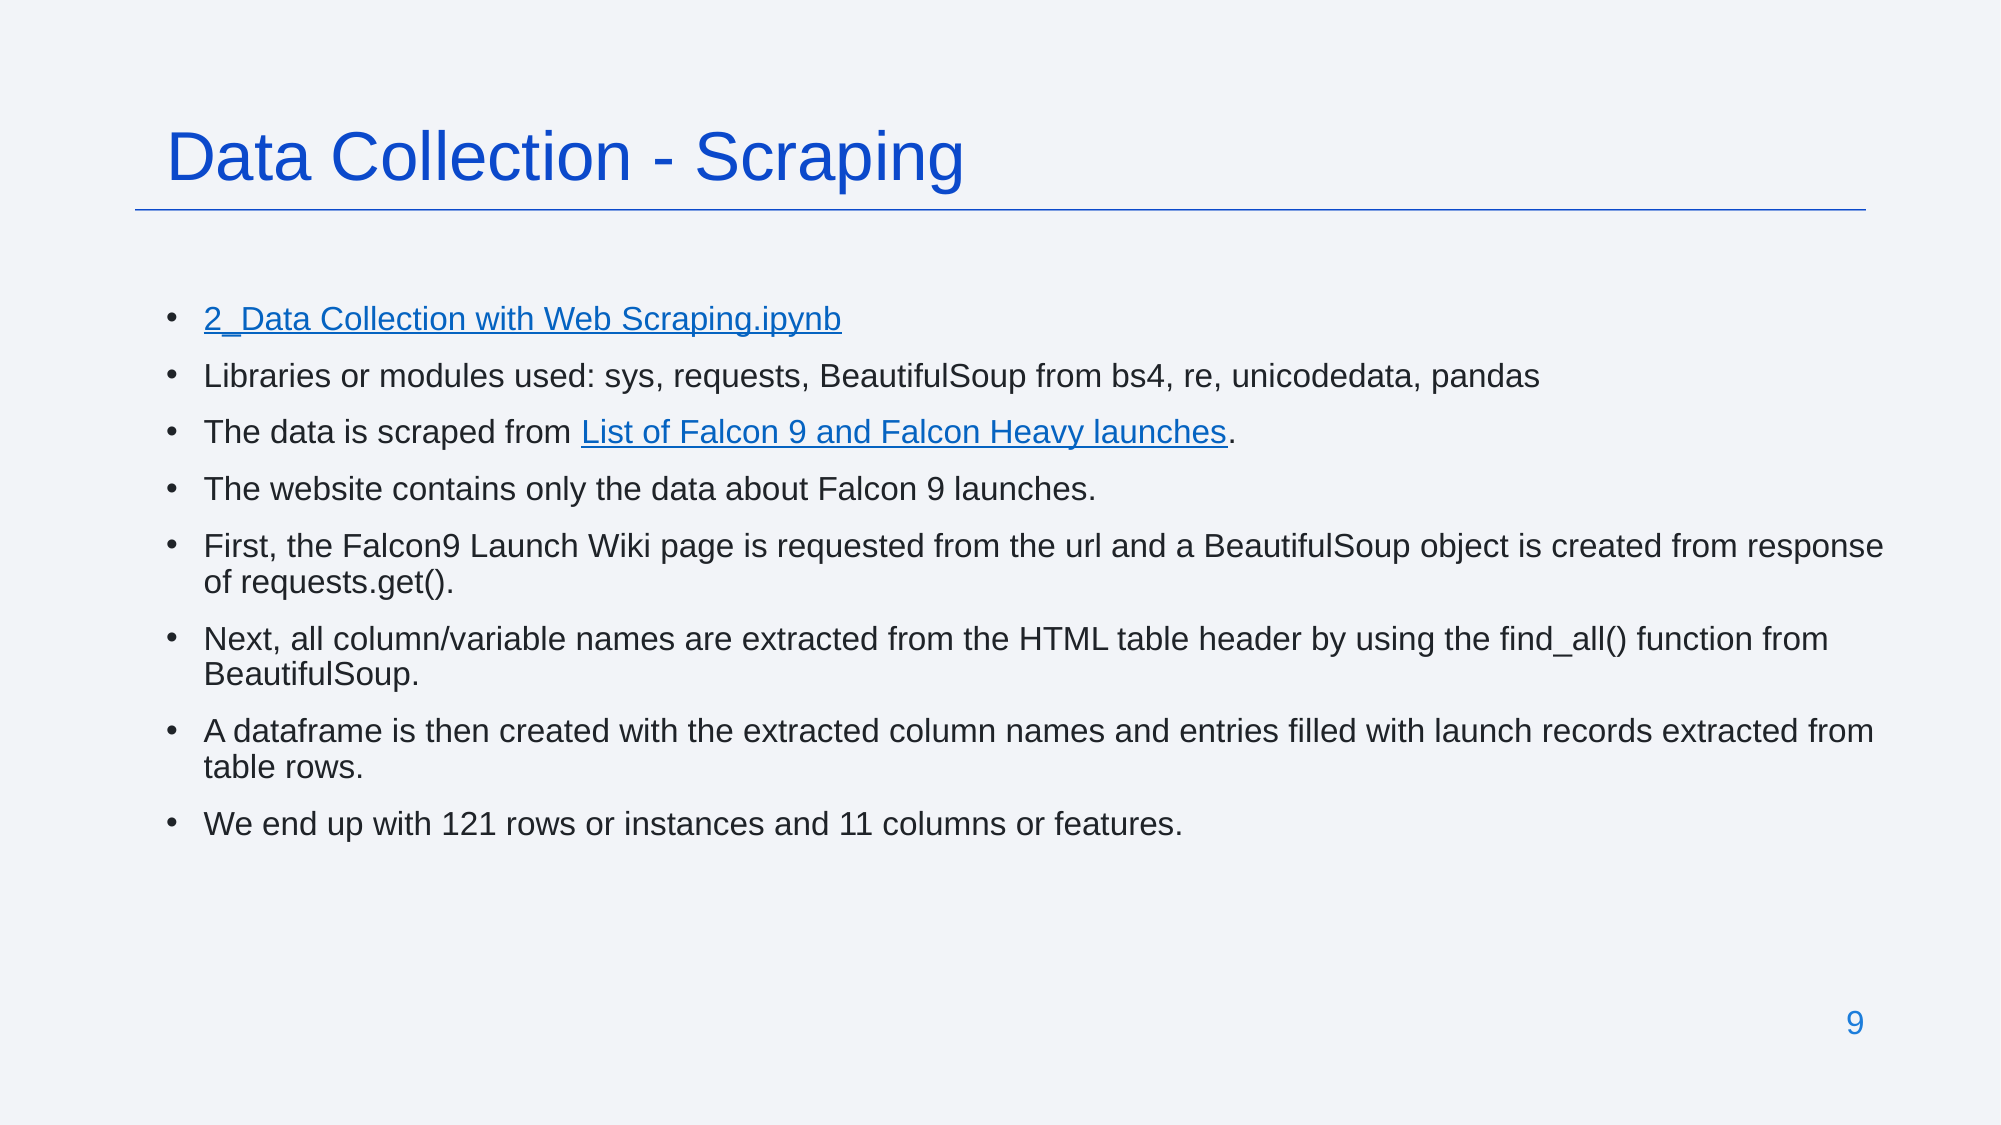

Data Collection - Scraping
2_Data Collection with Web Scraping.ipynb
Libraries or modules used: sys, requests, BeautifulSoup from bs4, re, unicodedata, pandas
The data is scraped from List of Falcon 9 and Falcon Heavy launches.
The website contains only the data about Falcon 9 launches.
First, the Falcon9 Launch Wiki page is requested from the url and a BeautifulSoup object is created from response of requests.get().
Next, all column/variable names are extracted from the HTML table header by using the find_all() function from BeautifulSoup.
A dataframe is then created with the extracted column names and entries filled with launch records extracted from table rows.
We end up with 121 rows or instances and 11 columns or features.
9